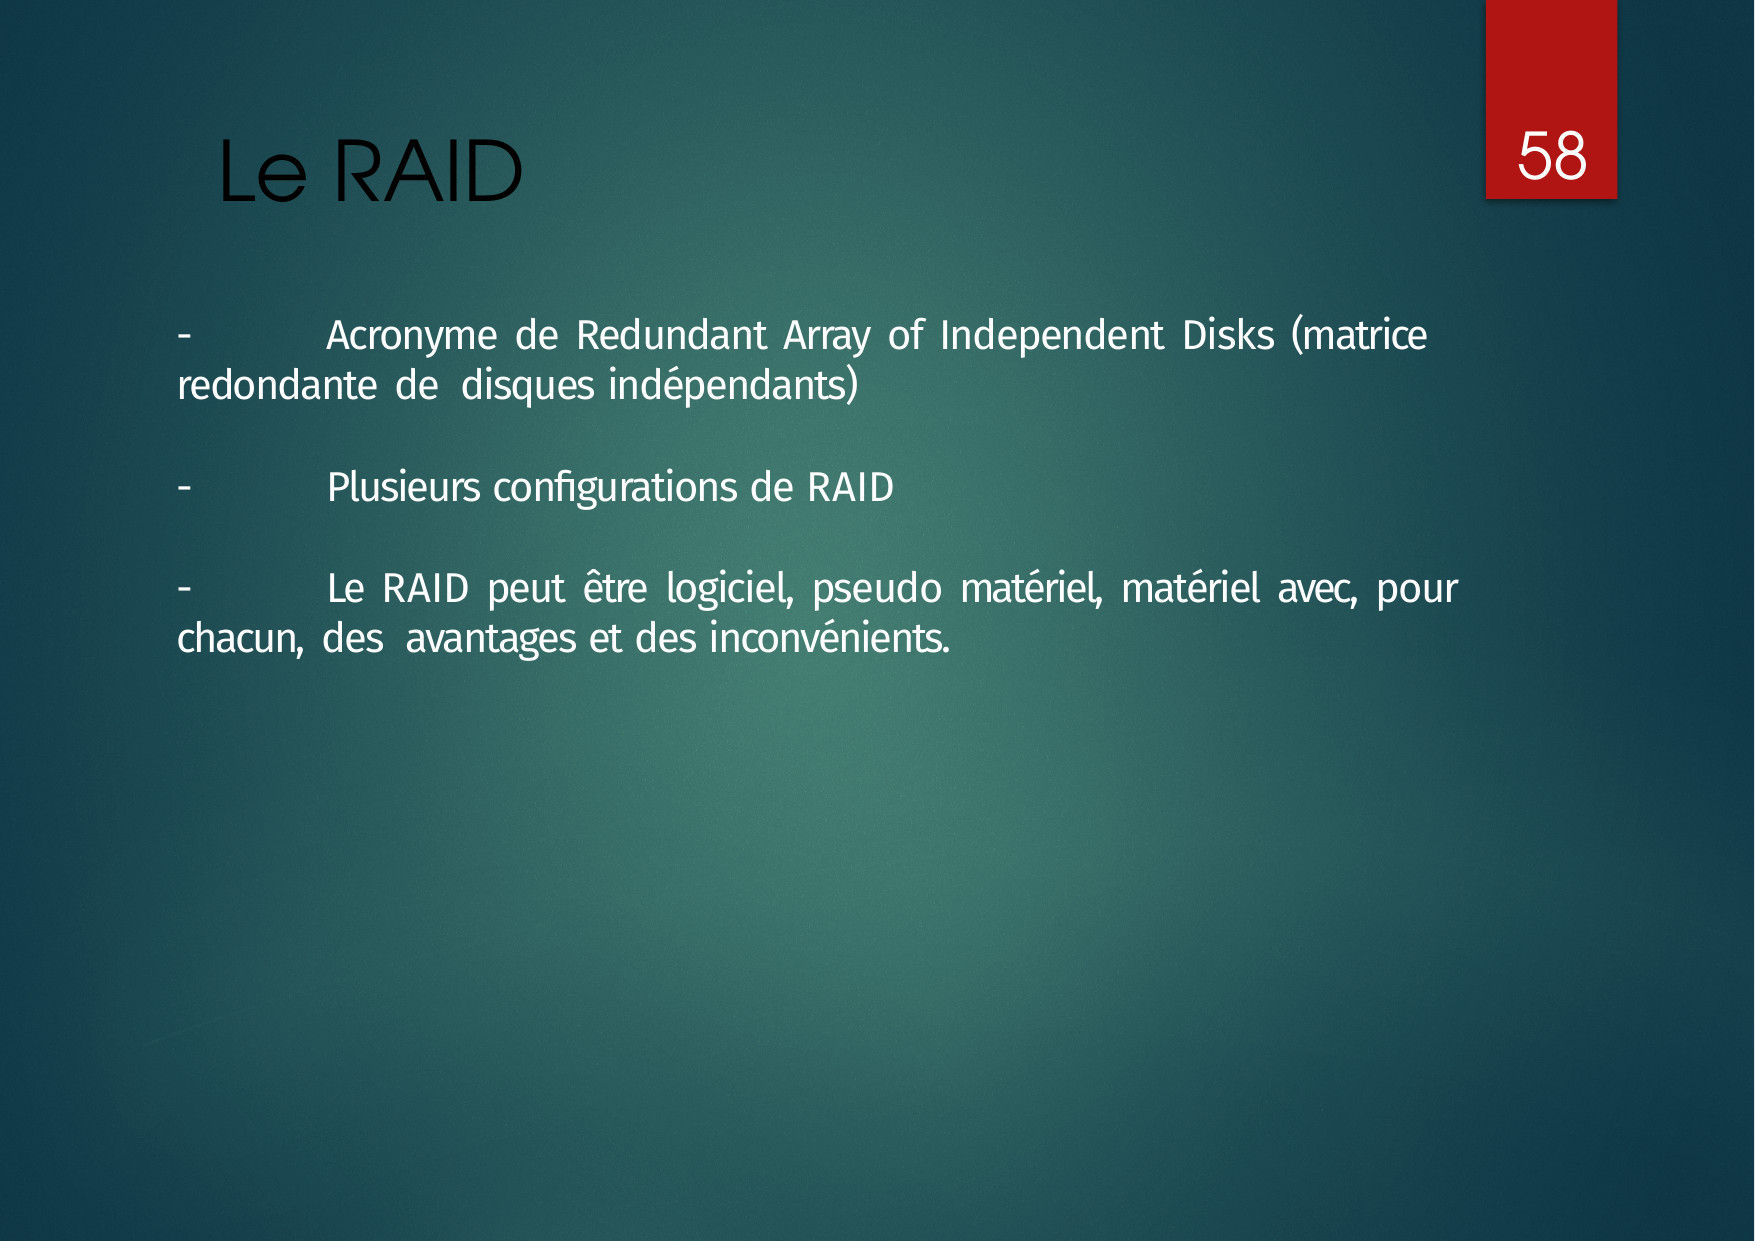

58
# Le RAID
-  	Acronyme de Redundant Array of Independent Disks (matrice redondante de  disques indépendants)

-  	Plusieurs configurations de RAID

-  	Le RAID peut être logiciel, pseudo matériel, matériel avec, pour chacun, des  avantages et des inconvénients.